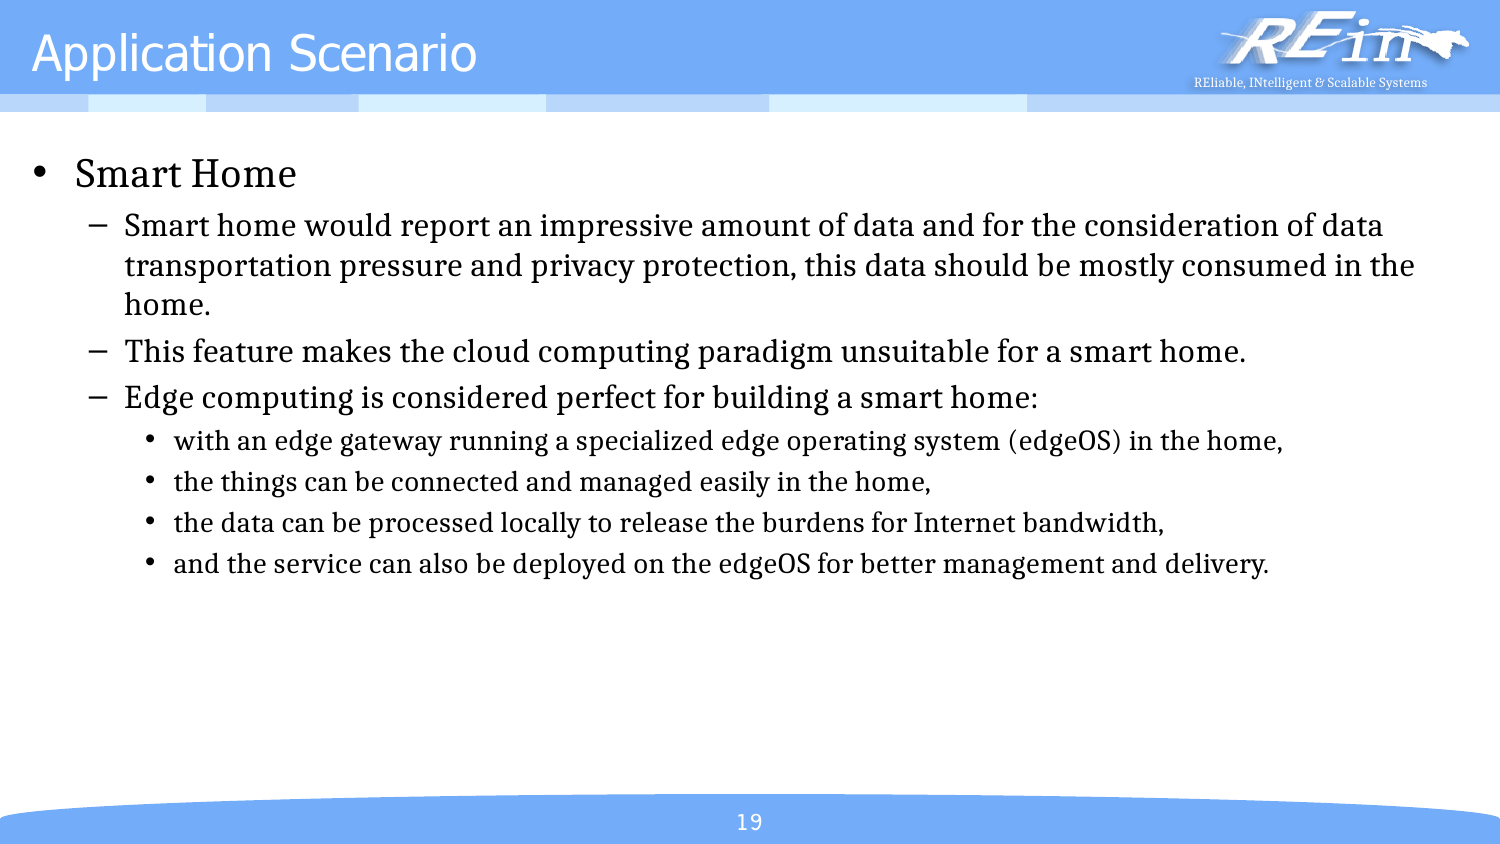

# Application Scenario
Smart Home
Smart home would report an impressive amount of data and for the consideration of data transportation pressure and privacy protection, this data should be mostly consumed in the home.
This feature makes the cloud computing paradigm unsuitable for a smart home.
Edge computing is considered perfect for building a smart home:
with an edge gateway running a specialized edge operating system (edgeOS) in the home,
the things can be connected and managed easily in the home,
the data can be processed locally to release the burdens for Internet bandwidth,
and the service can also be deployed on the edgeOS for better management and delivery.
19